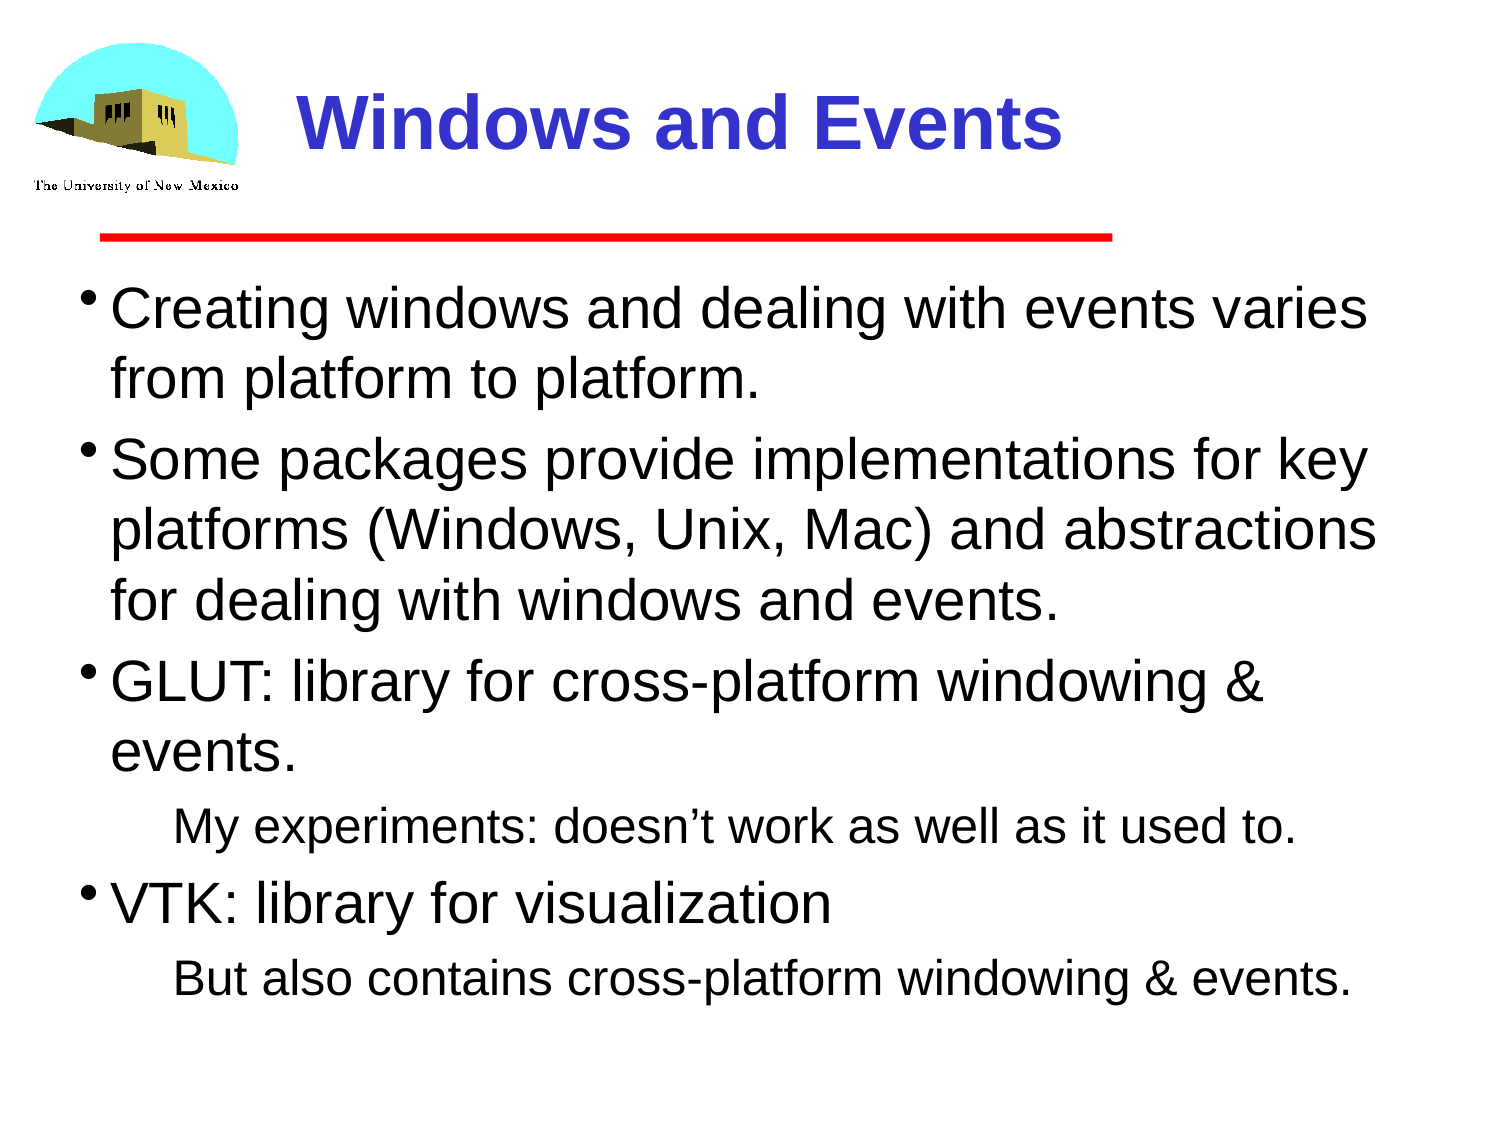

# Windows and Events
Creating windows and dealing with events varies from platform to platform.
Some packages provide implementations for key platforms (Windows, Unix, Mac) and abstractions for dealing with windows and events.
GLUT: library for cross-platform windowing & events.
My experiments: doesn’t work as well as it used to.
VTK: library for visualization
But also contains cross-platform windowing & events.